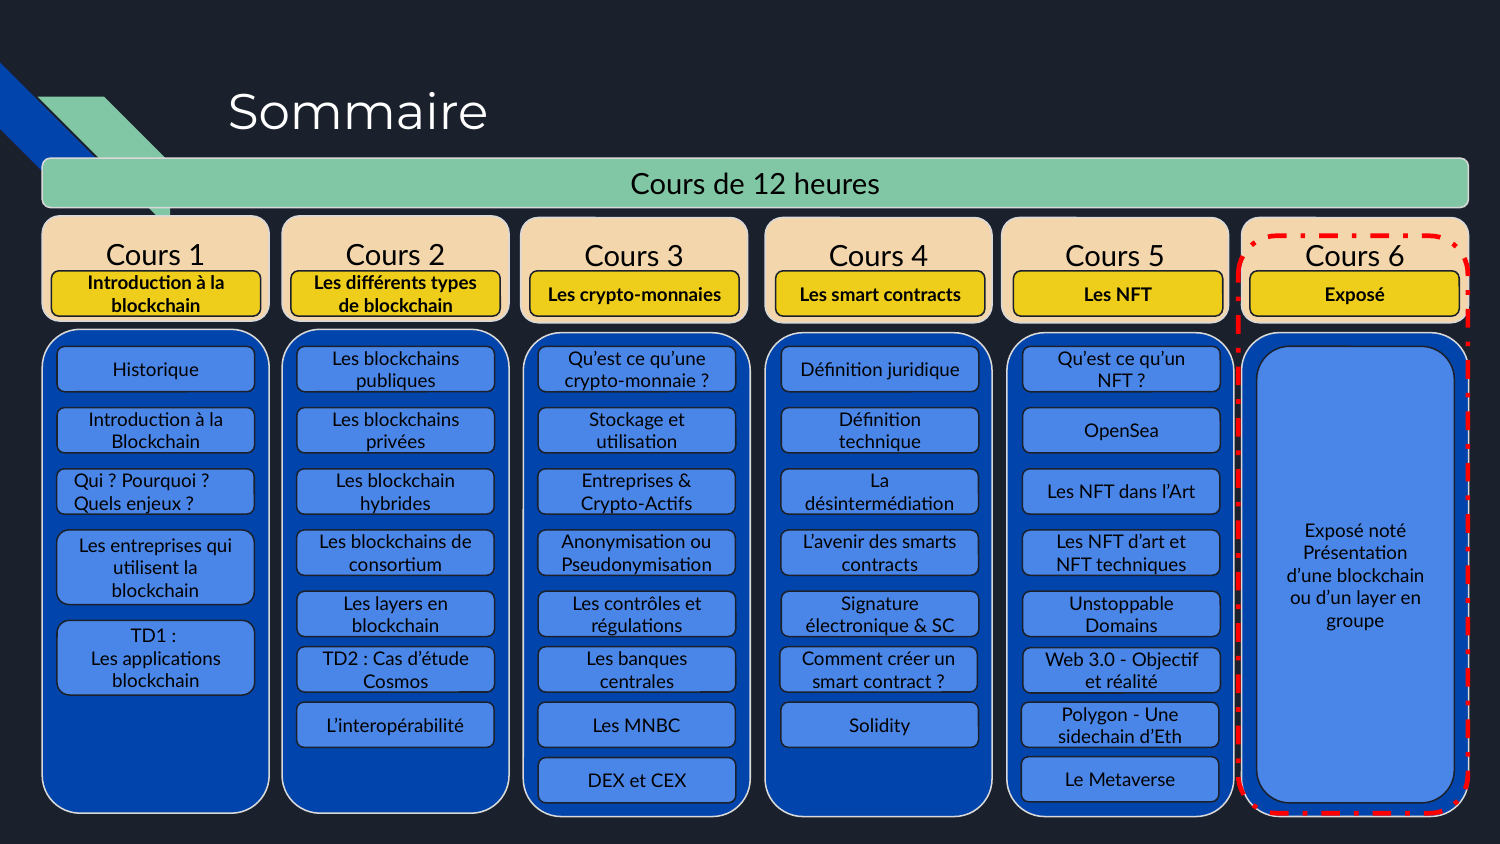

# Sommaire
Cours de 12 heures
Cours 2
Cours 1

Cours 3
Les crypto-monnaies

Qu’est ce qu’une crypto-monnaie ?
Stockage et utilisation
Entreprises & Crypto-Actifs
Anonymisation ou Pseudonymisation
Les contrôles et régulations
Les banques centrales
Les MNBC
Cours 4

Les smart contracts

Définition juridique
Définition technique
La désintermédiation
L’avenir des smarts contracts
Signature électronique & SC
Comment créer un smart contract ?
Solidity
Cours 5

Cours 6

Les différents types de blockchain
Introduction à la blockchain
Les NFT
Exposé

Exposé noté
Présentation d’une blockchain ou d’un layer en groupe
Historique
Les blockchains publiques
Qu’est ce qu’un NFT ?

Introduction à la Blockchain
Les blockchains privées
OpenSea
Qui ? Pourquoi ?
Quels enjeux ?
Les blockchain hybrides
Les NFT dans l’Art
Les entreprises qui utilisent la blockchain
Les blockchains de consortium
Les NFT d’art et NFT techniques
Les layers en blockchain
Unstoppable Domains
TD1 :
Les applications blockchain
TD2 : Cas d’étude
Cosmos
Web 3.0 - Objectif et réalité
L’interopérabilité
Polygon - Une sidechain d’Eth
Le Metaverse
DEX et CEX